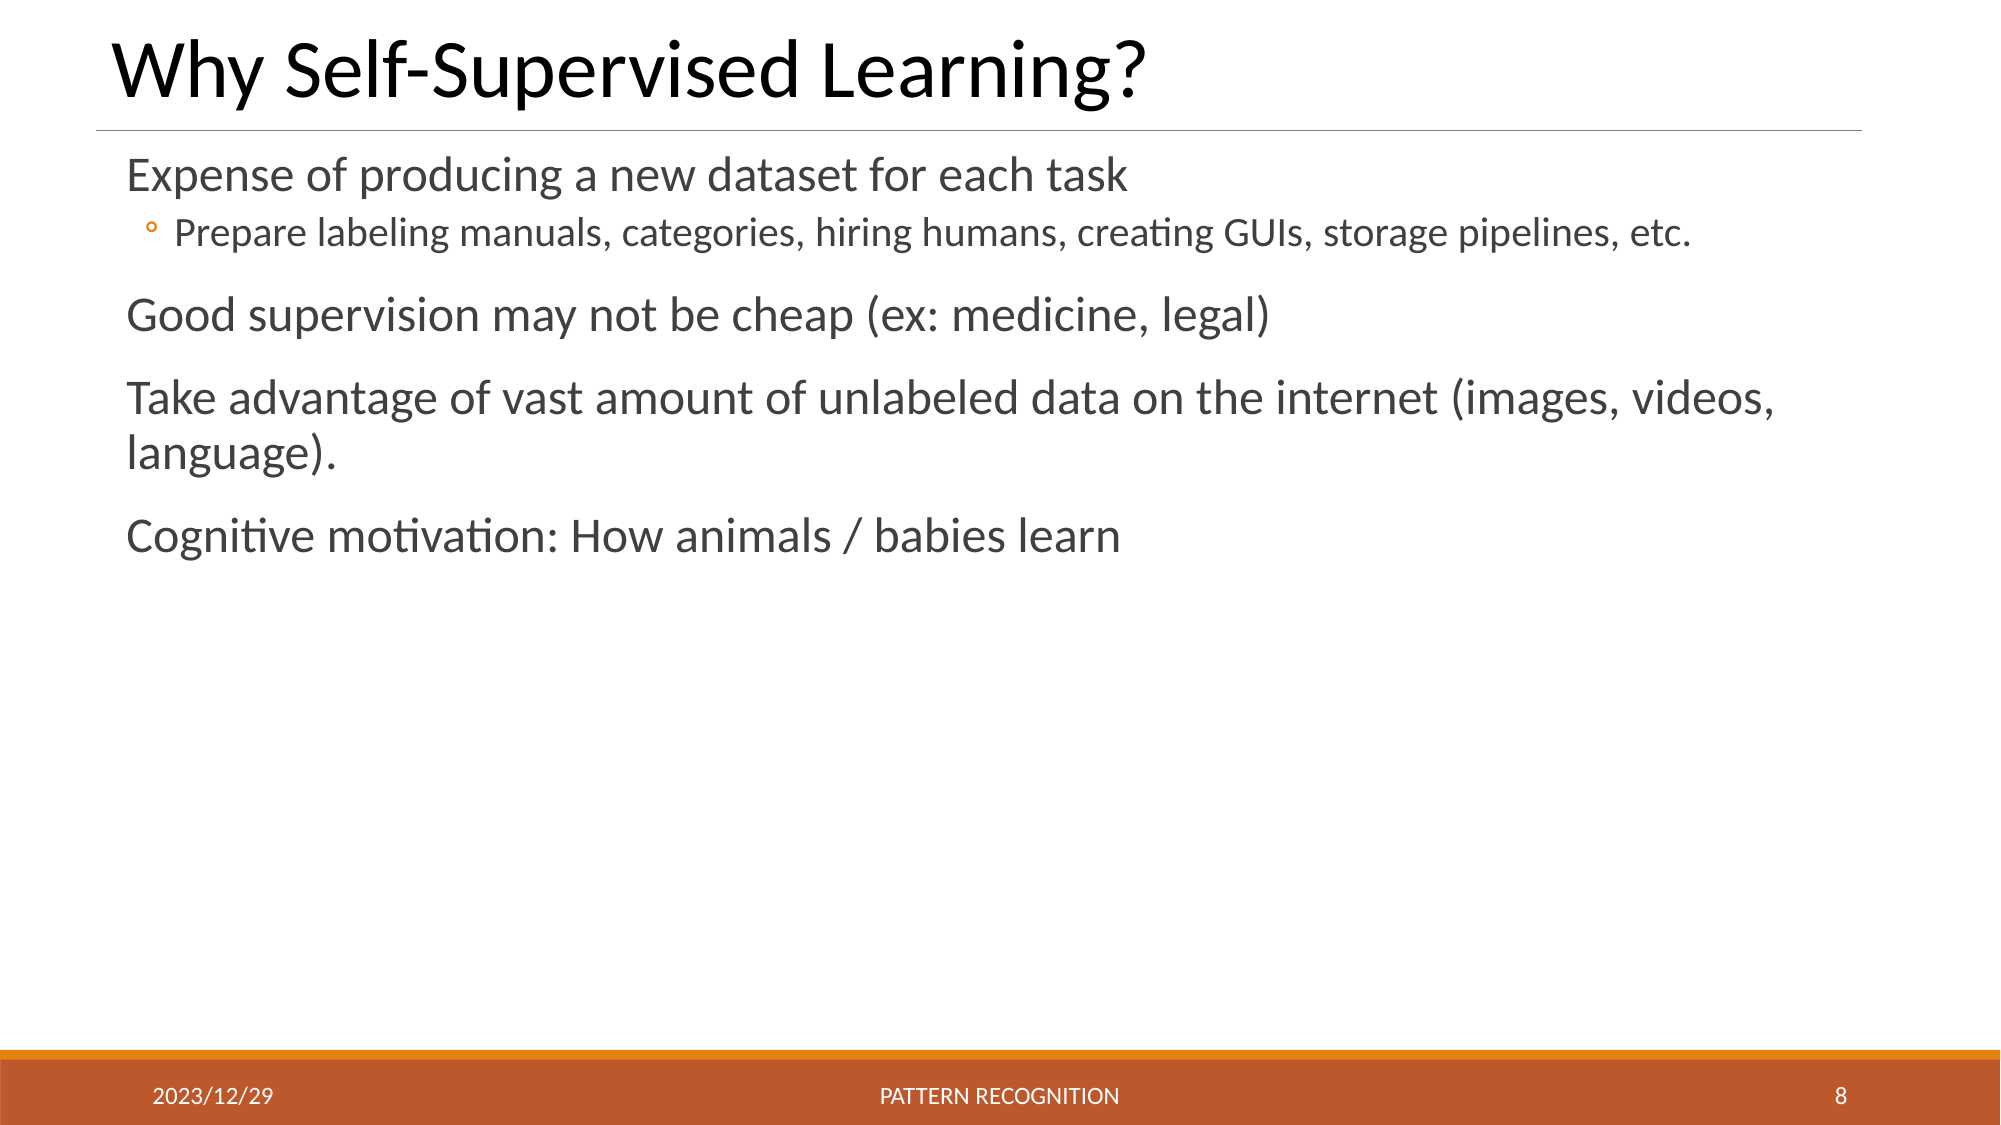

# Why Self-Supervised Learning?
Expense of producing a new dataset for each task
Prepare labeling manuals, categories, hiring humans, creating GUIs, storage pipelines, etc.
Good supervision may not be cheap (ex: medicine, legal)
Take advantage of vast amount of unlabeled data on the internet (images, videos, language).
Cognitive motivation: How animals / babies learn
2023/12/29
Pattern recognition
8